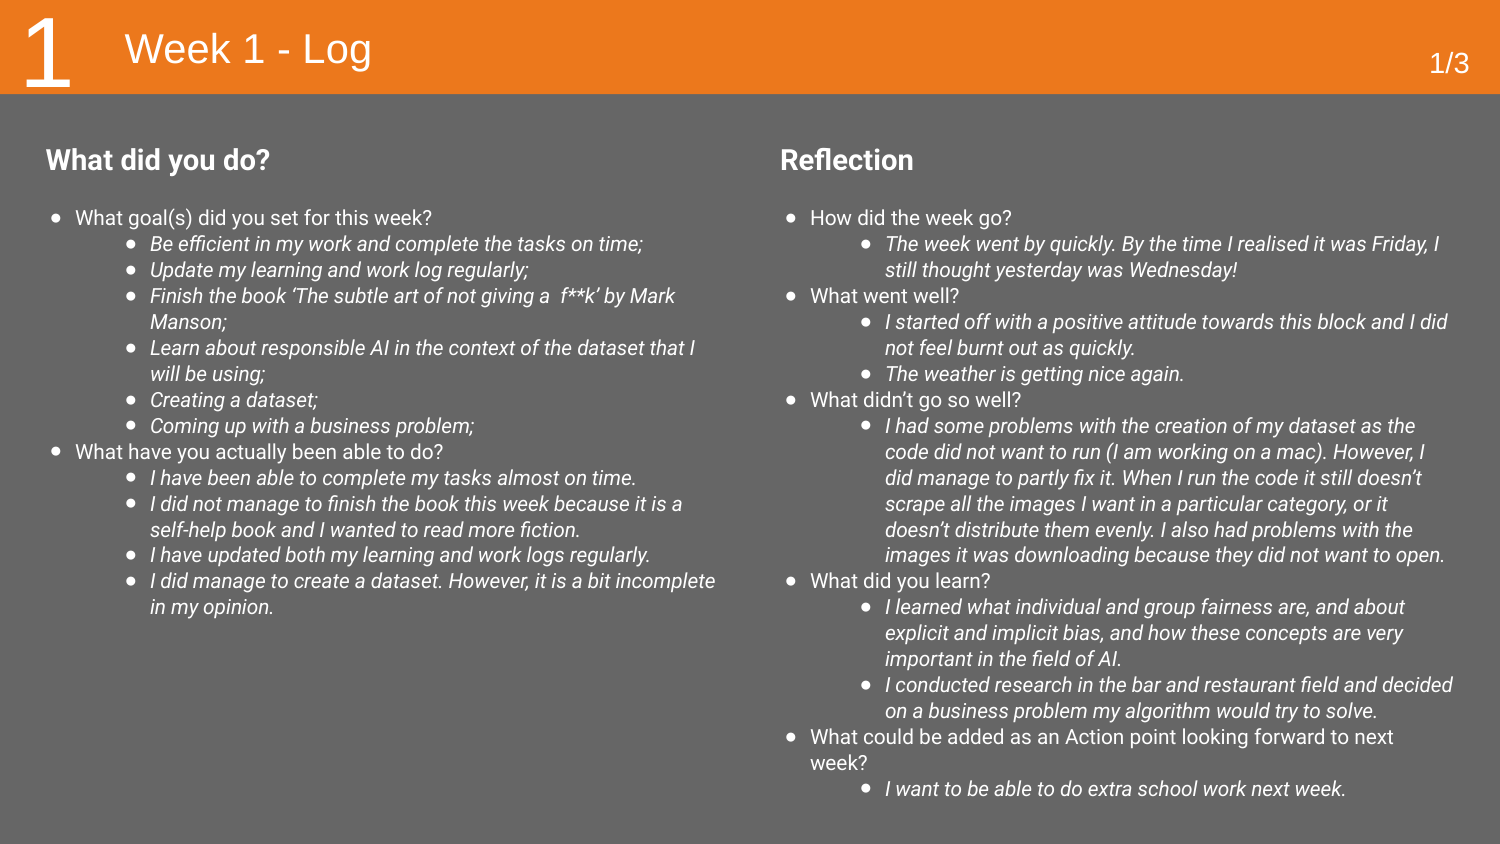

1
# Week 1 - Log
1/3

What did you do?
Reflection
What goal(s) did you set for this week?
Be efficient in my work and complete the tasks on time;
Update my learning and work log regularly;
Finish the book ‘The subtle art of not giving a  f**k’ by Mark Manson;
Learn about responsible AI in the context of the dataset that I will be using;
Creating a dataset;
Coming up with a business problem;
What have you actually been able to do?
I have been able to complete my tasks almost on time.
I did not manage to finish the book this week because it is a self-help book and I wanted to read more fiction.
I have updated both my learning and work logs regularly.
I did manage to create a dataset. However, it is a bit incomplete in my opinion.
How did the week go?
The week went by quickly. By the time I realised it was Friday, I still thought yesterday was Wednesday!
What went well?
I started off with a positive attitude towards this block and I did not feel burnt out as quickly.
The weather is getting nice again.
What didn’t go so well?
I had some problems with the creation of my dataset as the code did not want to run (I am working on a mac). However, I did manage to partly fix it. When I run the code it still doesn’t scrape all the images I want in a particular category, or it doesn’t distribute them evenly. I also had problems with the images it was downloading because they did not want to open.
What did you learn?
I learned what individual and group fairness are, and about explicit and implicit bias, and how these concepts are very important in the field of AI.
I conducted research in the bar and restaurant field and decided on a business problem my algorithm would try to solve.
What could be added as an Action point looking forward to next week?
I want to be able to do extra school work next week.